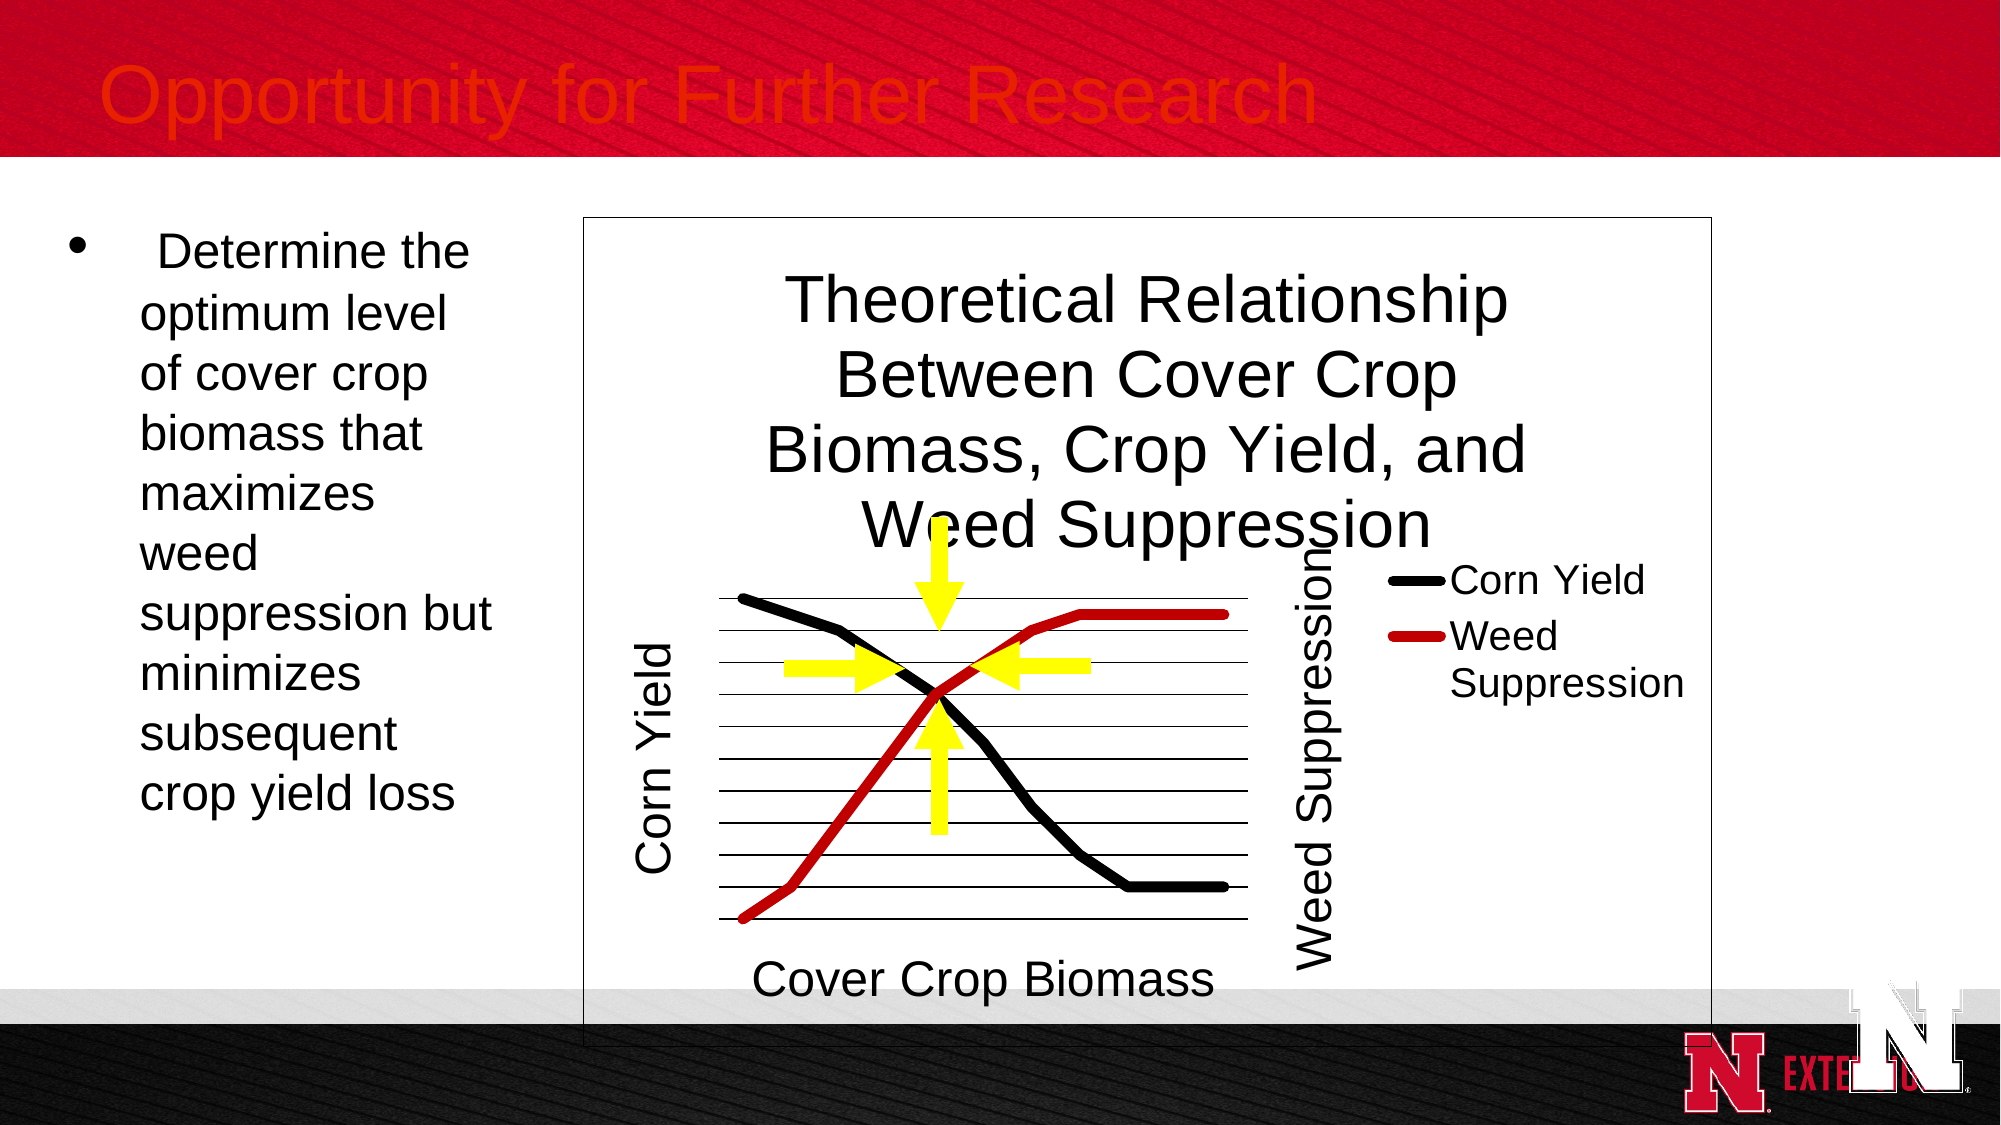

# Opportunity for Further Research
 Determine the optimum level of cover crop biomass that maximizes weed suppression but minimizes subsequent crop yield loss

### Chart: Theoretical Relationship Between Cover Crop Biomass, Crop Yield, and Weed Suppression

| Category | Corn Yield | Weed Suppression |
|---|---|---|
| 0 | 100.0 | 0.0 |
| 10 | 95.0 | 10.0 |
| 20 | 90.0 | 30.0 |
| 30 | 80.0 | 50.0 |
| 40 | 70.0 | 70.0 |
| 50 | 55.0 | 80.0 |
| 60 | 35.0 | 90.0 |
| 70 | 20.0 | 95.0 |
| 80 | 10.0 | 95.0 |
| 90 | 10.0 | 95.0 |
| 100 | 10.0 | 95.0 |